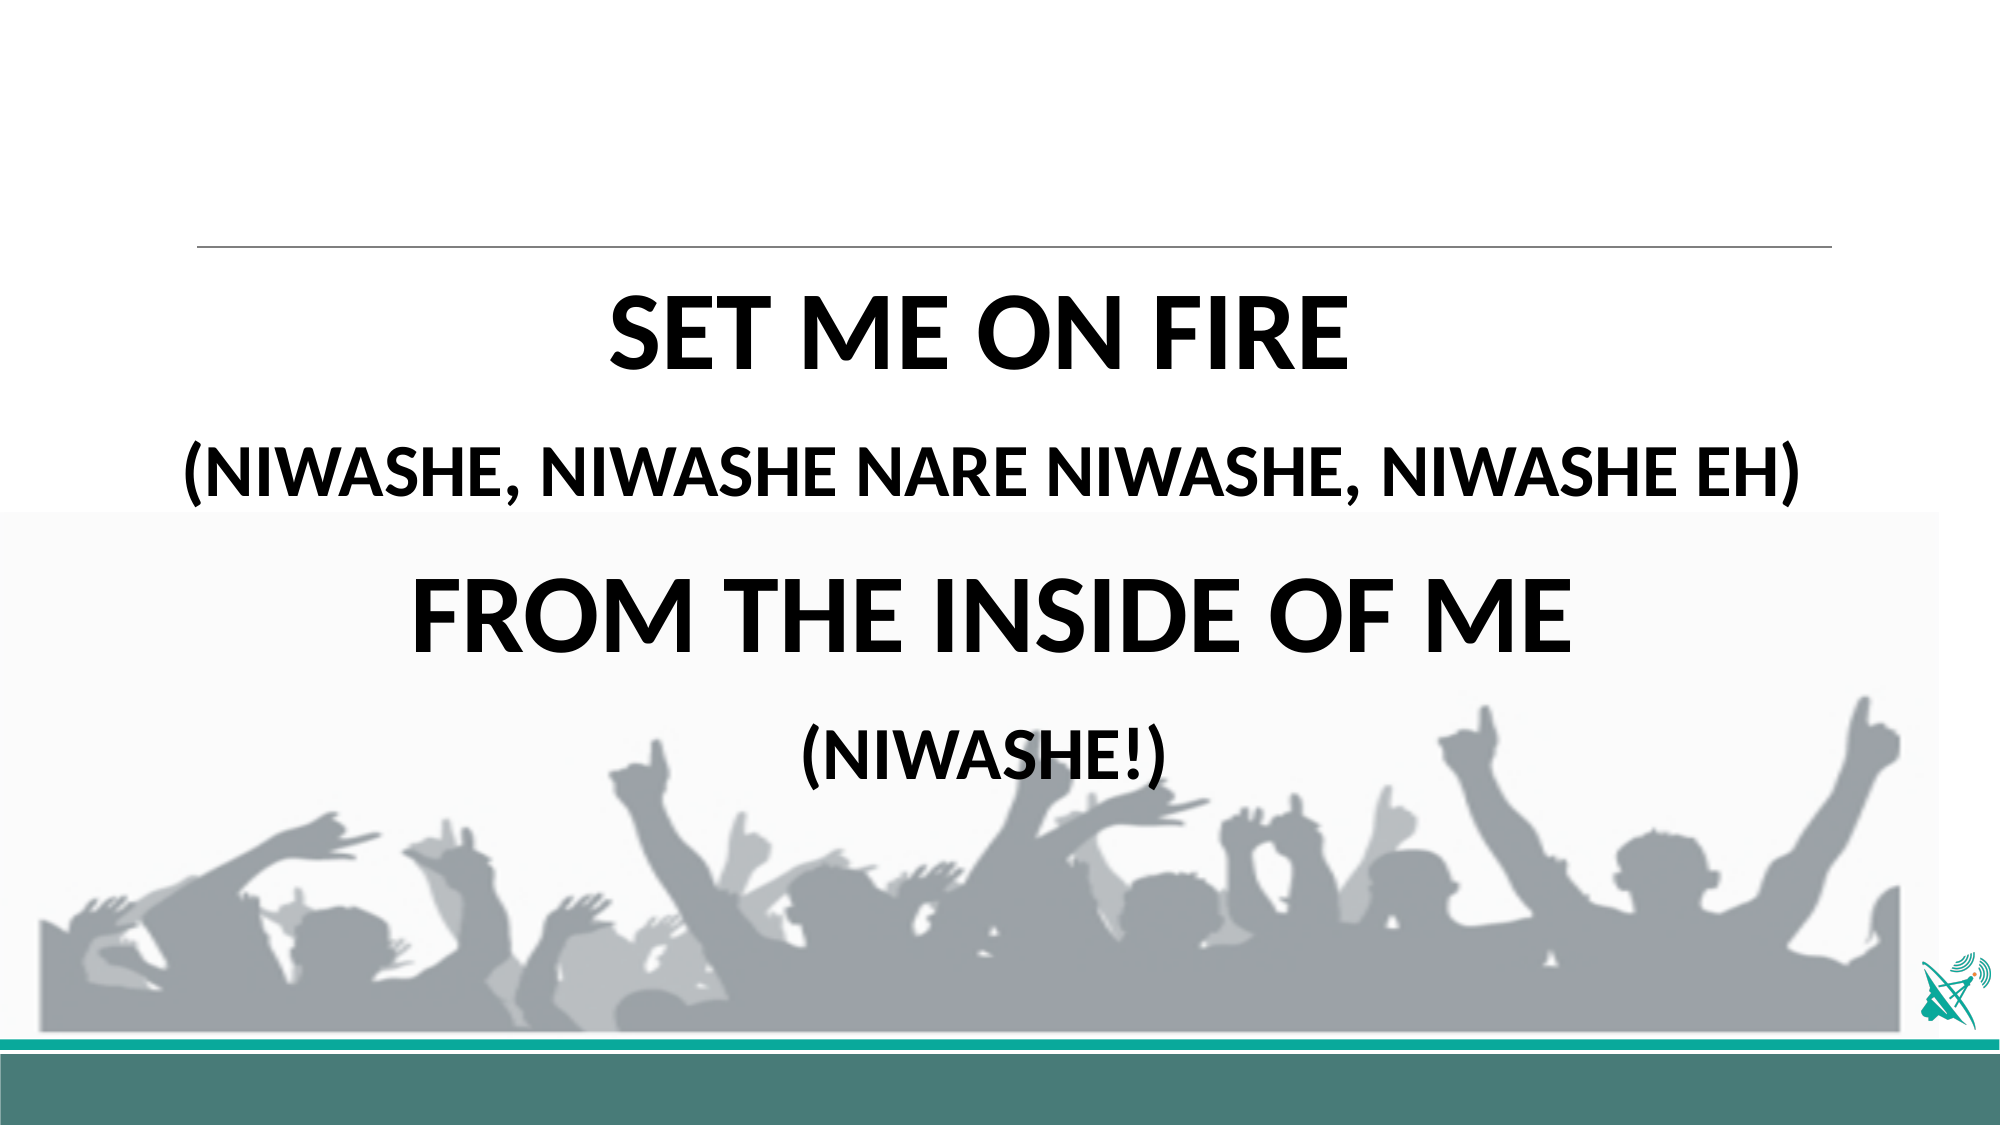

SET ME ON FIRE
(NIWASHE, NIWASHE NARE NIWASHE, NIWASHE EH)
FROM THE INSIDE OF ME
(NIWASHE!)